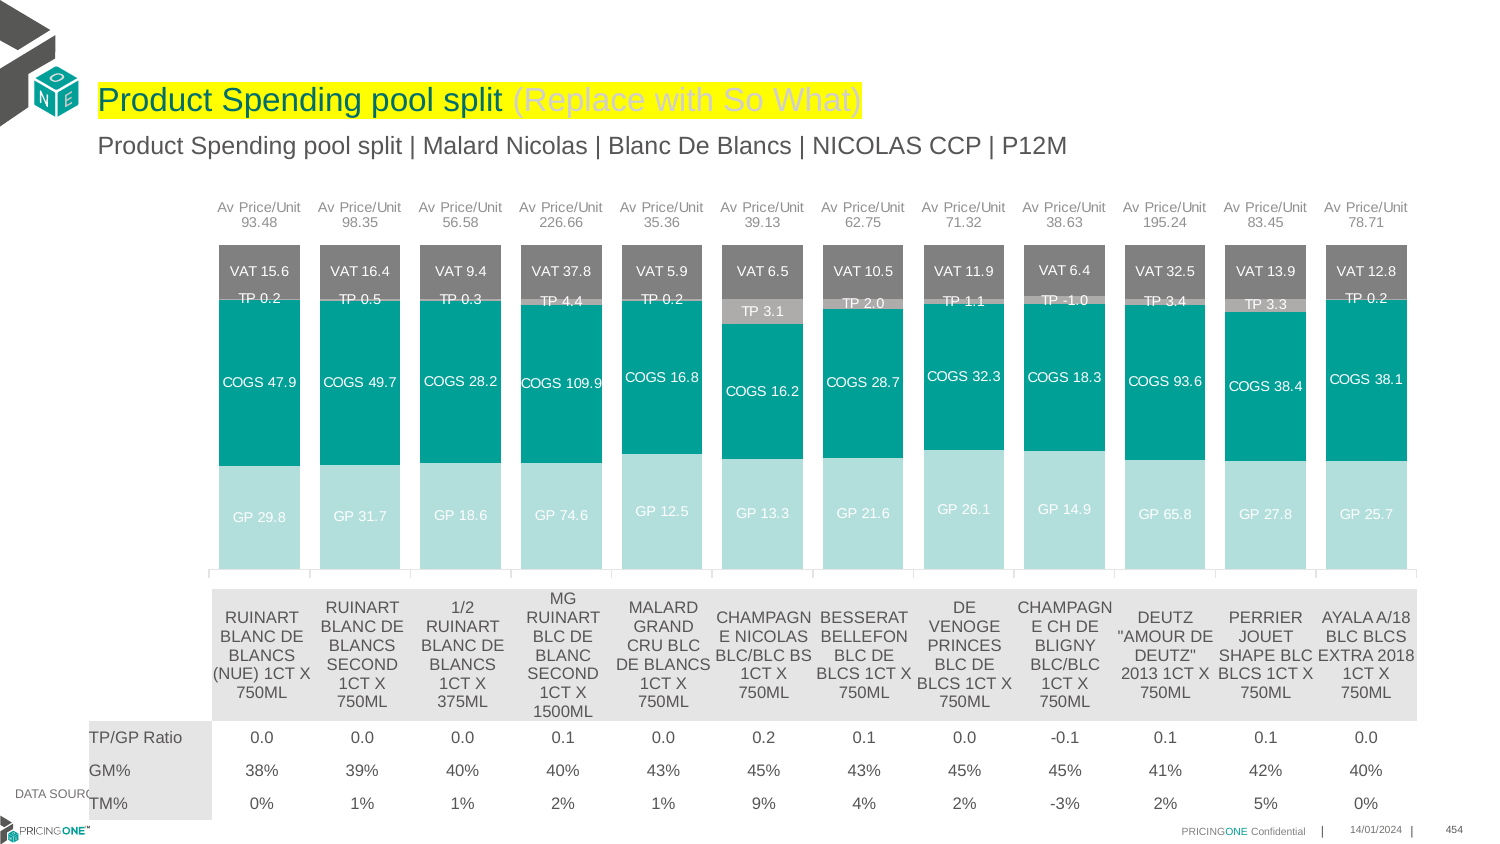

# Product Spending pool split (Replace with So What)
Product Spending pool split | Malard Nicolas | Blanc De Blancs | NICOLAS CCP | P12M

### Chart

| Category | GP | COGS | TP | VAT |
|---|---|---|---|---|
| Av Price/Unit 93.48 | 29.846510463733654 | 47.89374554102259 | 0.15973078345886904 | 15.579997357643009 |
| Av Price/Unit 98.35 | 31.741321492007113 | 49.745495559502665 | 0.4692220248667809 | 16.391207815275298 |
| Av Price/Unit 56.58 | 18.586495568181817 | 28.22882272727273 | 0.33146200757576594 | 9.429356060606056 |
| Av Price/Unit 226.66 | 74.57198000000001 | 109.92800000000001 | 4.380972380952386 | 37.77619047619046 |
| Av Price/Unit 35.36 | 12.534906380027742 | 16.763486685159503 | 0.1710937586685226 | 5.893897364771151 |
| Av Price/Unit 39.13 | 13.3454 | 16.206 | 3.0575324618736346 | 6.521786492374732 |
| Av Price/Unit 62.75 | 21.623614285714286 | 28.71366666666667 | 1.9510788359788407 | 10.457671957671954 |
| Av Price/Unit 71.32 | 26.11619779411765 | 32.25252132352941 | 1.0614919117646977 | 11.886029411764707 |
| Av Price/Unit 38.63 | 14.888828365384615 | 18.336208653846153 | -1.0335306089743597 | 6.438301282051279 |
| Av Price/Unit 195.24 | 65.75295675675677 | 93.59386486486486 | 3.3558810810810655 | 32.54054054054054 |
| Av Price/Unit 83.45 | 27.836424137931036 | 38.44712643678161 | 3.256679310344836 | 13.908045977011485 |
| Av Price/Unit 78.71 | 25.697 | 38.053 | 0.17276422764228272 | 12.784552845528452 |
|  | RUINART BLANC DE BLANCS (NUE) 1CT X 750ML | RUINART BLANC DE BLANCS SECOND 1CT X 750ML | 1/2 RUINART BLANC DE BLANCS 1CT X 375ML | MG RUINART BLC DE BLANC SECOND 1CT X 1500ML | MALARD GRAND CRU BLC DE BLANCS 1CT X 750ML | CHAMPAGNE NICOLAS BLC/BLC BS 1CT X 750ML | BESSERAT BELLEFON BLC DE BLCS 1CT X 750ML | DE VENOGE PRINCES BLC DE BLCS 1CT X 750ML | CHAMPAGNE CH DE BLIGNY BLC/BLC 1CT X 750ML | DEUTZ "AMOUR DE DEUTZ" 2013 1CT X 750ML | PERRIER JOUET SHAPE BLC BLCS 1CT X 750ML | AYALA A/18 BLC BLCS EXTRA 2018 1CT X 750ML |
| --- | --- | --- | --- | --- | --- | --- | --- | --- | --- | --- | --- | --- |
| TP/GP Ratio | 0.0 | 0.0 | 0.0 | 0.1 | 0.0 | 0.2 | 0.1 | 0.0 | -0.1 | 0.1 | 0.1 | 0.0 |
| GM% | 38% | 39% | 40% | 40% | 43% | 45% | 43% | 45% | 45% | 41% | 42% | 40% |
| TM% | 0% | 1% | 1% | 2% | 1% | 9% | 4% | 2% | -3% | 2% | 5% | 0% |
DATA SOURCE: Client P&L

14/01/2024
454